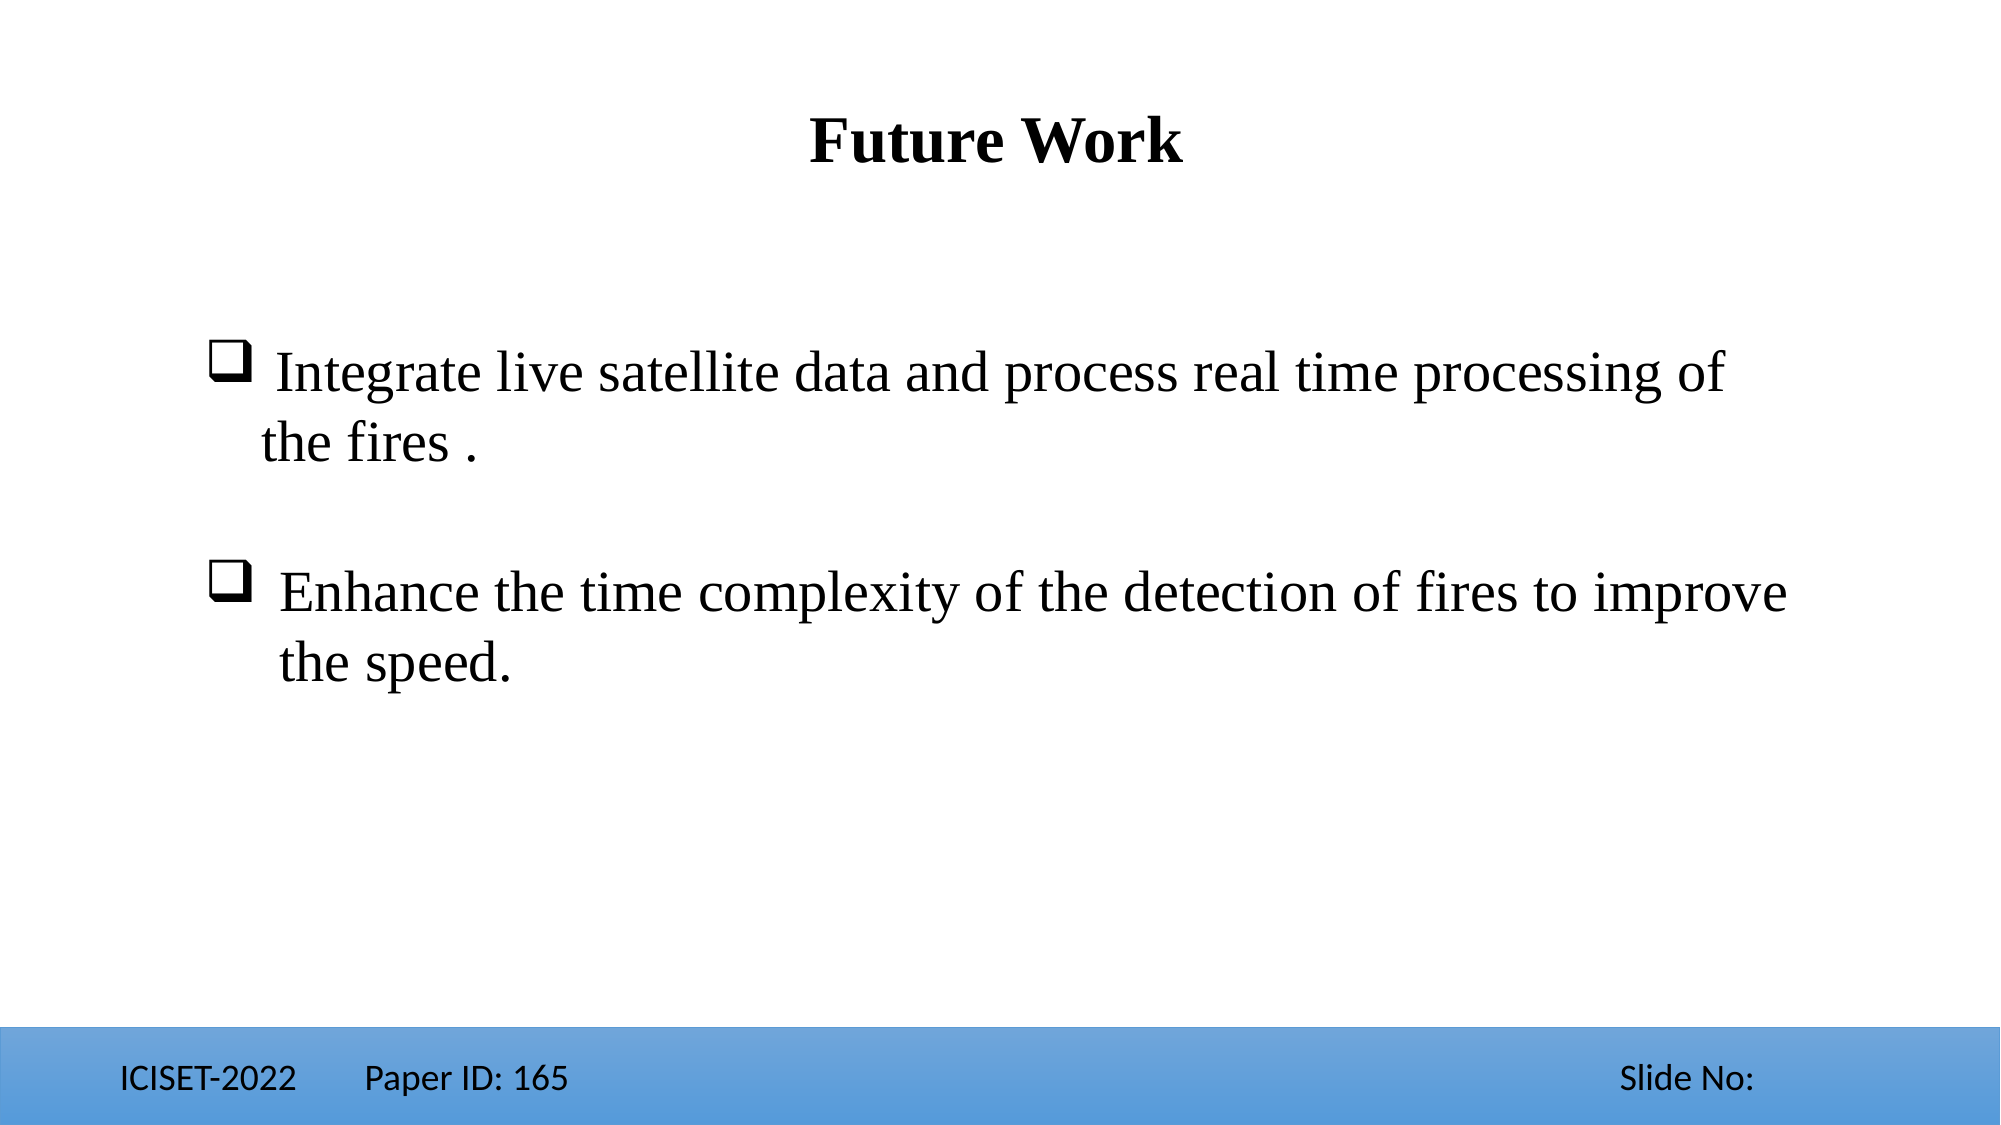

Future Work
 Integrate live satellite data and process real time processing of the fires .
Enhance the time complexity of the detection of fires to improve the speed.

ICISET-2022        Paper ID: 165 							Slide No: